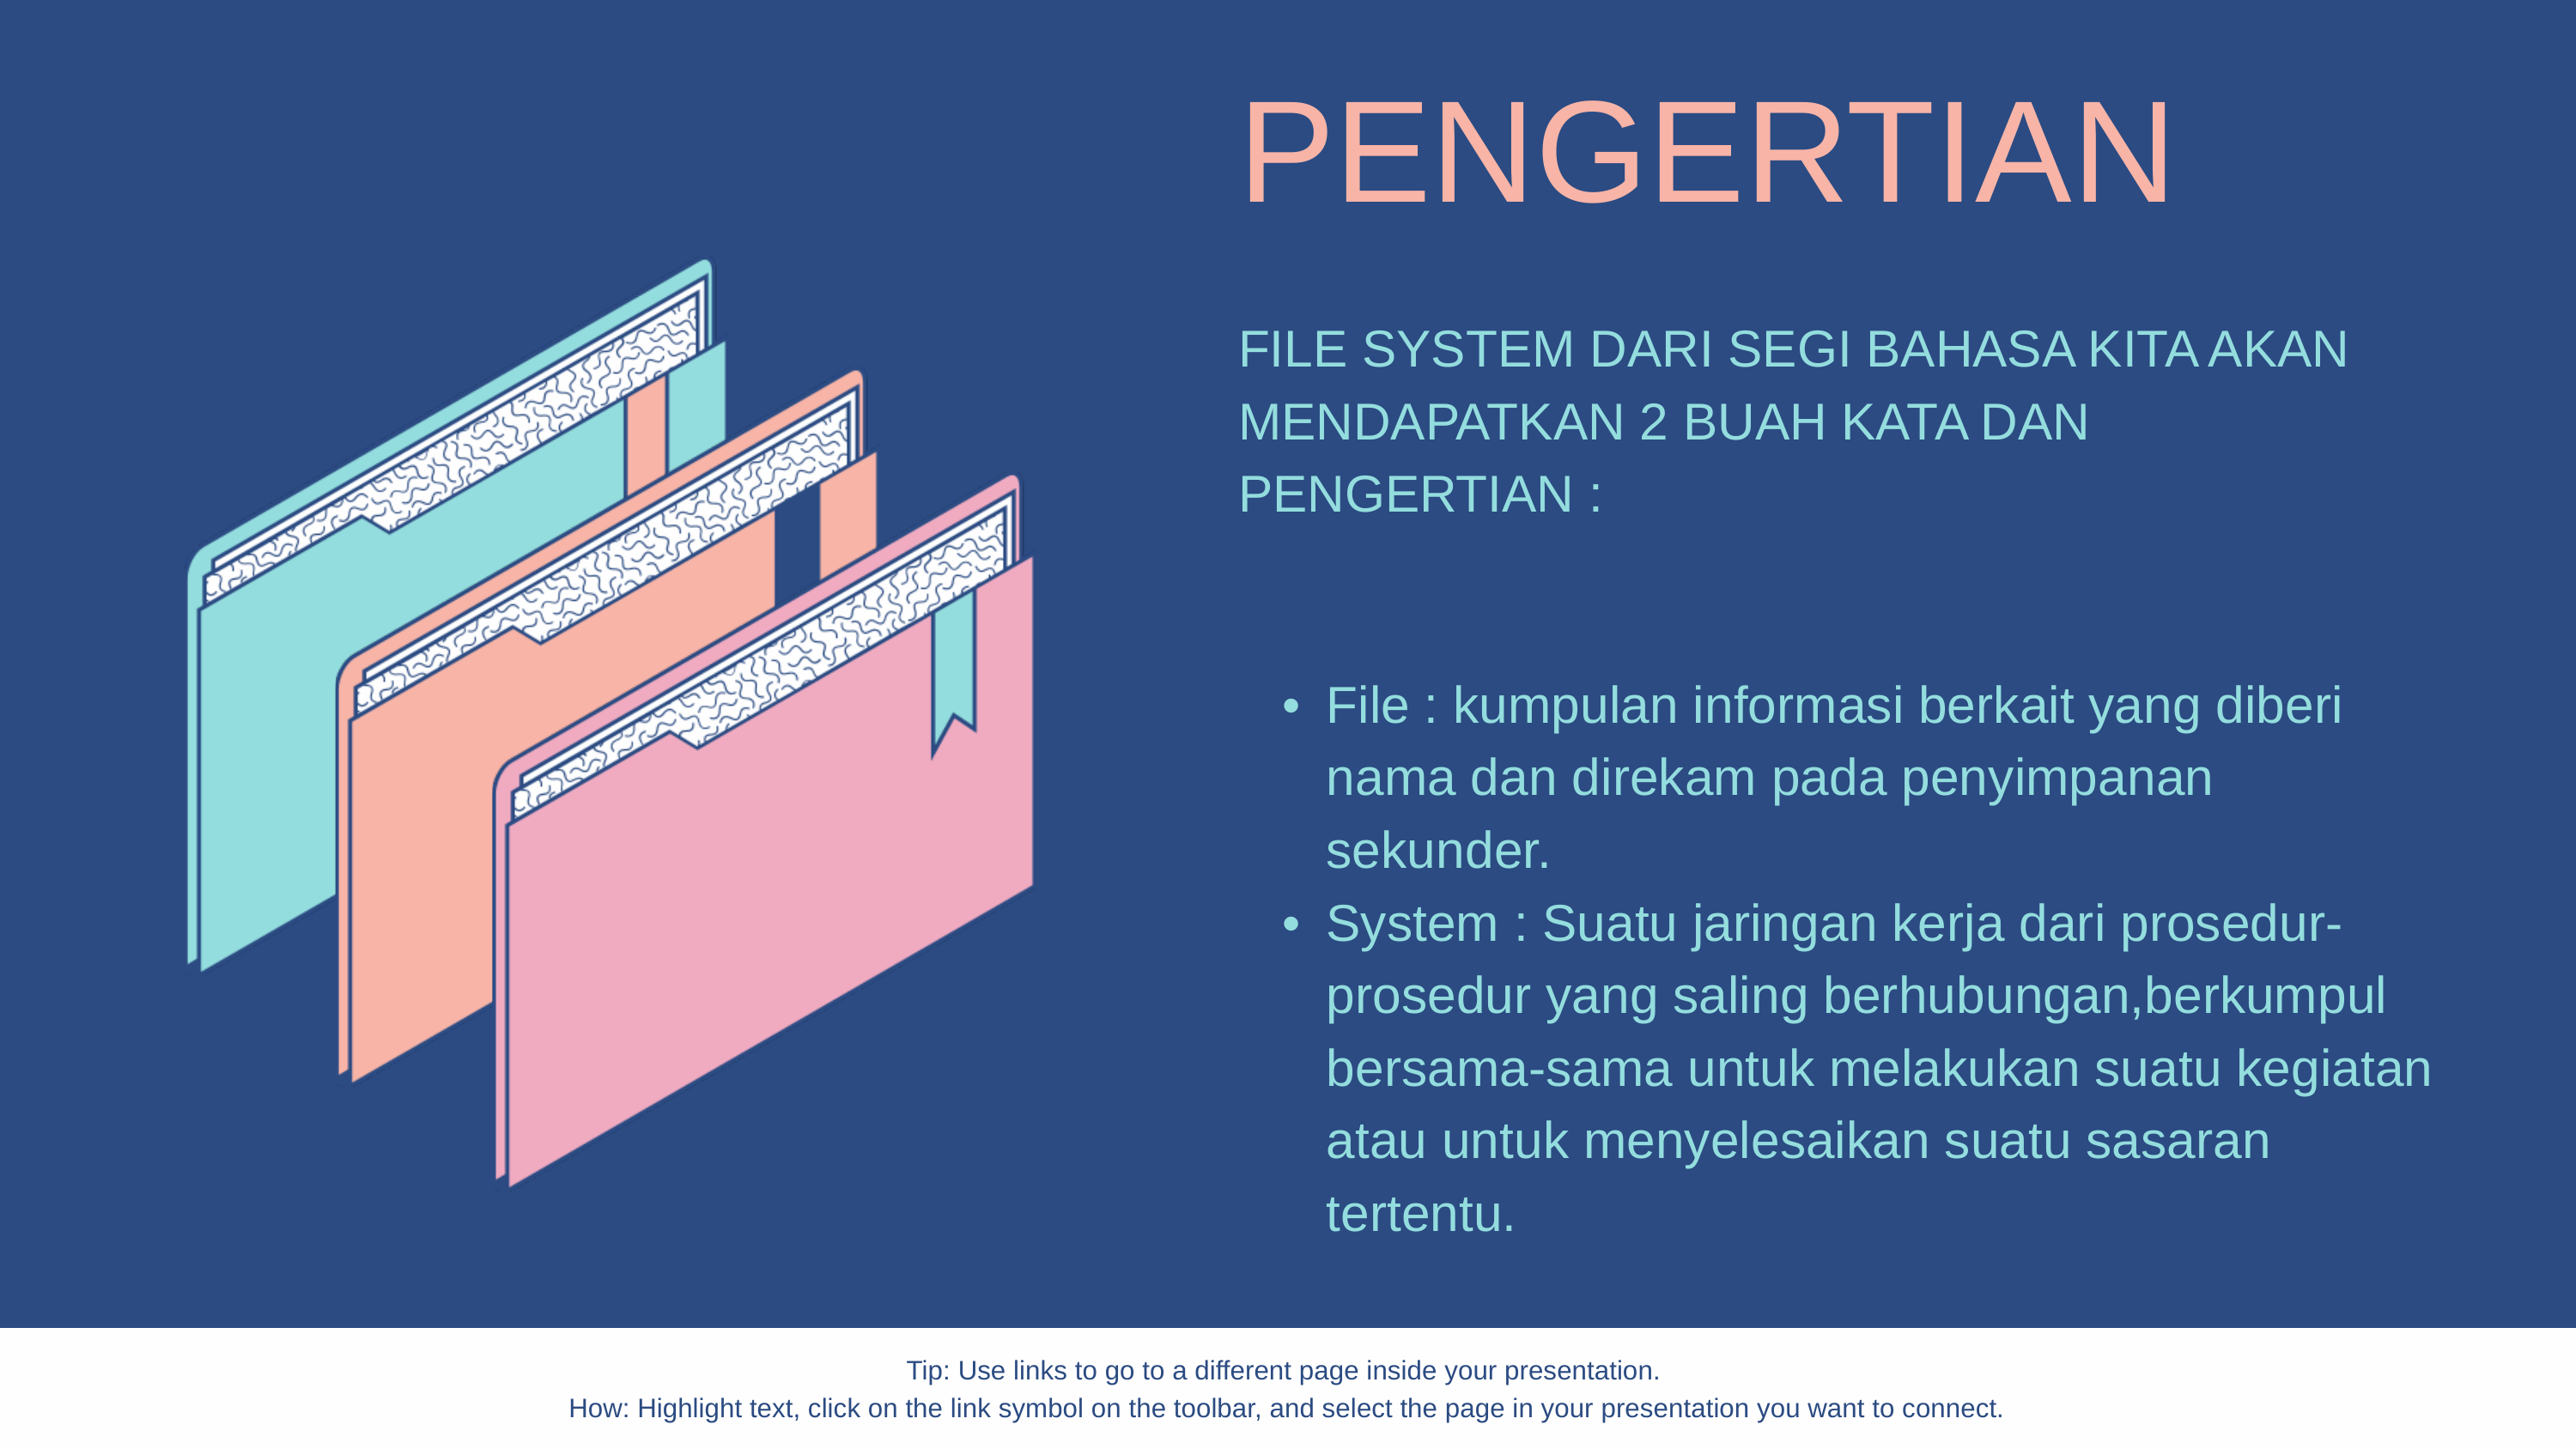

| PENGERTIAN |
| --- |
| FILE SYSTEM DARI SEGI BAHASA KITA AKAN MENDAPATKAN 2 BUAH KATA DAN PENGERTIAN : |
| File : kumpulan informasi berkait yang diberi nama dan direkam pada penyimpanan sekunder. System : Suatu jaringan kerja dari prosedur-prosedur yang saling berhubungan,berkumpul bersama-sama untuk melakukan suatu kegiatan atau untuk menyelesaikan suatu sasaran tertentu. |

Tip: Use links to go to a different page inside your presentation.
How: Highlight text, click on the link symbol on the toolbar, and select the page in your presentation you want to connect.